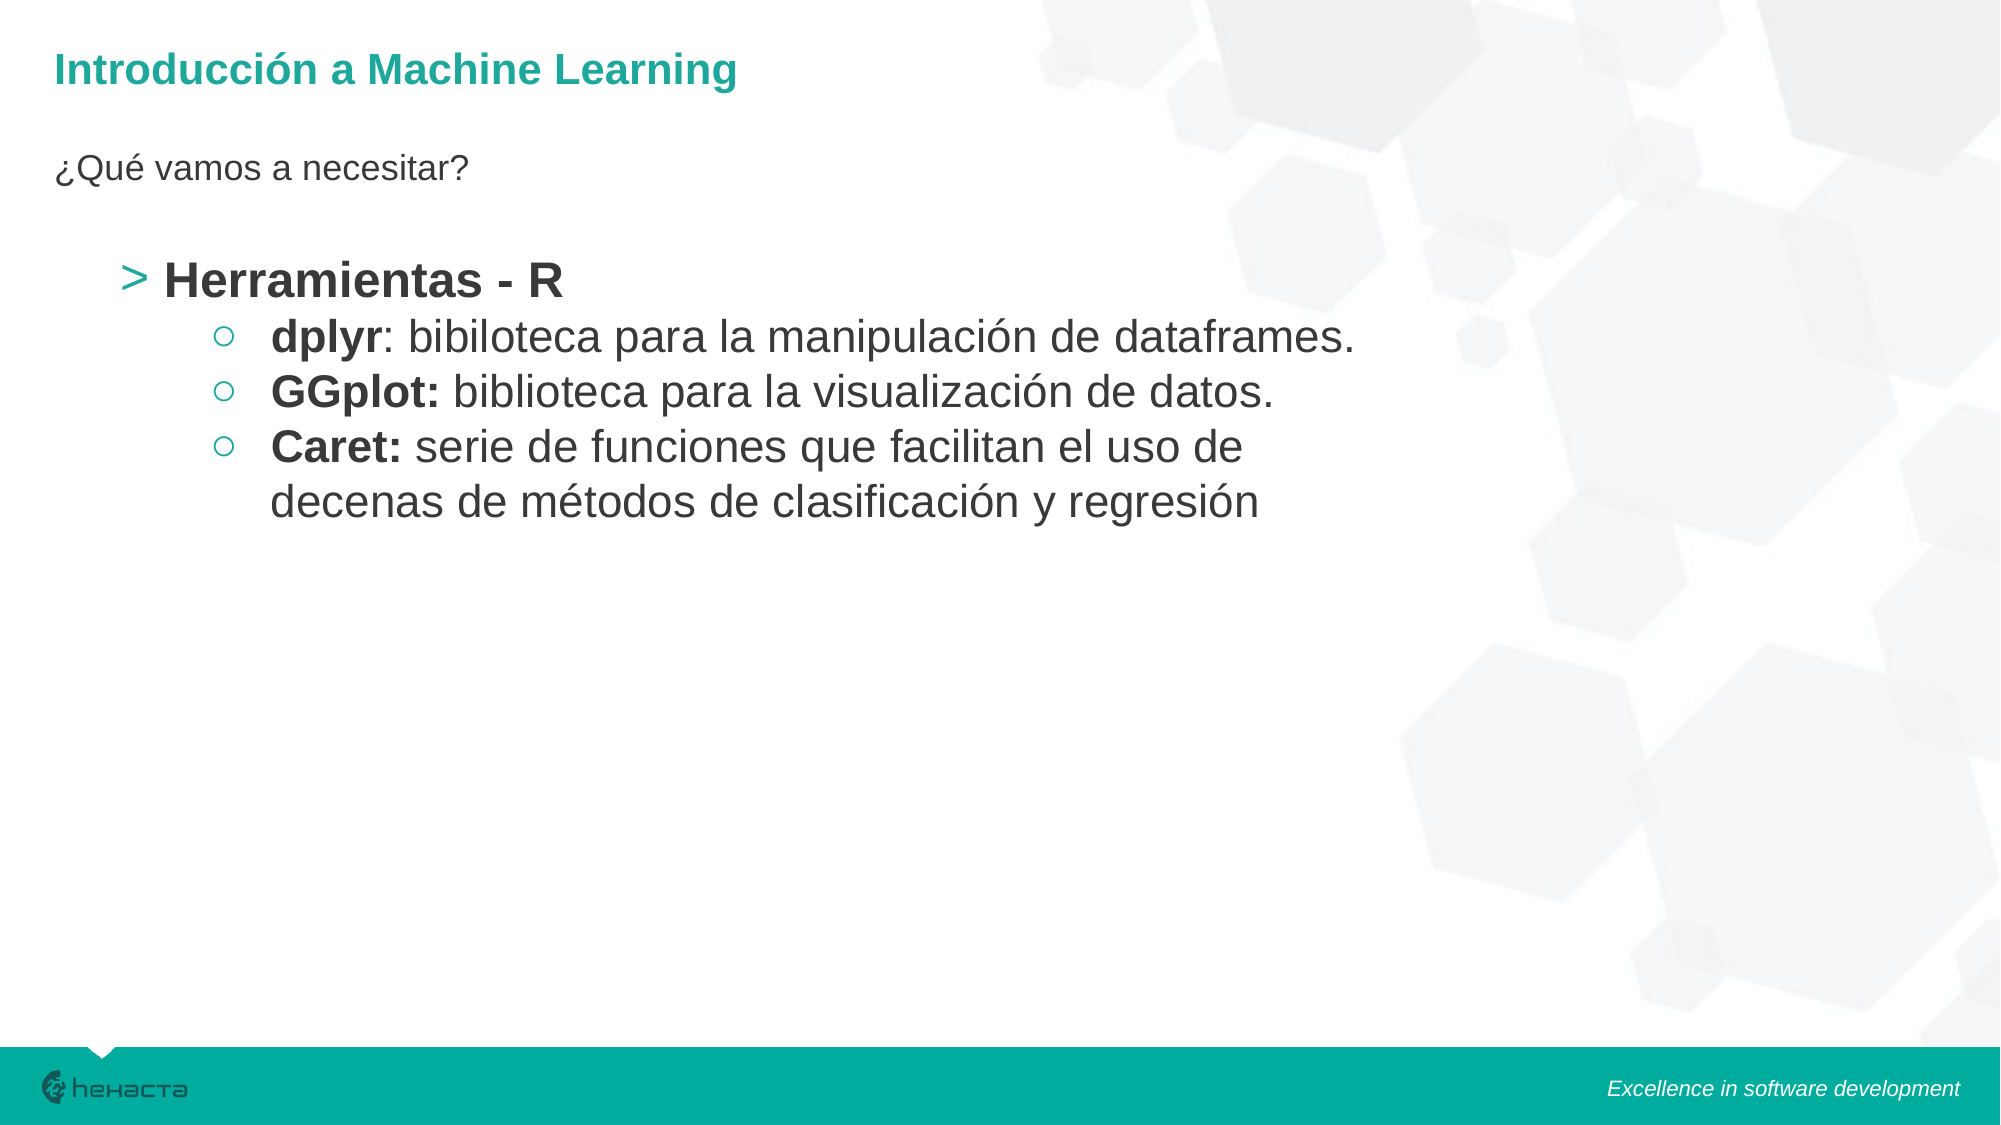

Introducción a Machine Learning

¿Qué vamos a necesitar?
 Herramientas - R
dplyr: bibiloteca para la manipulación de dataframes.
GGplot: biblioteca para la visualización de datos.
Caret: serie de funciones que facilitan el uso de decenas de métodos de clasificación y regresión